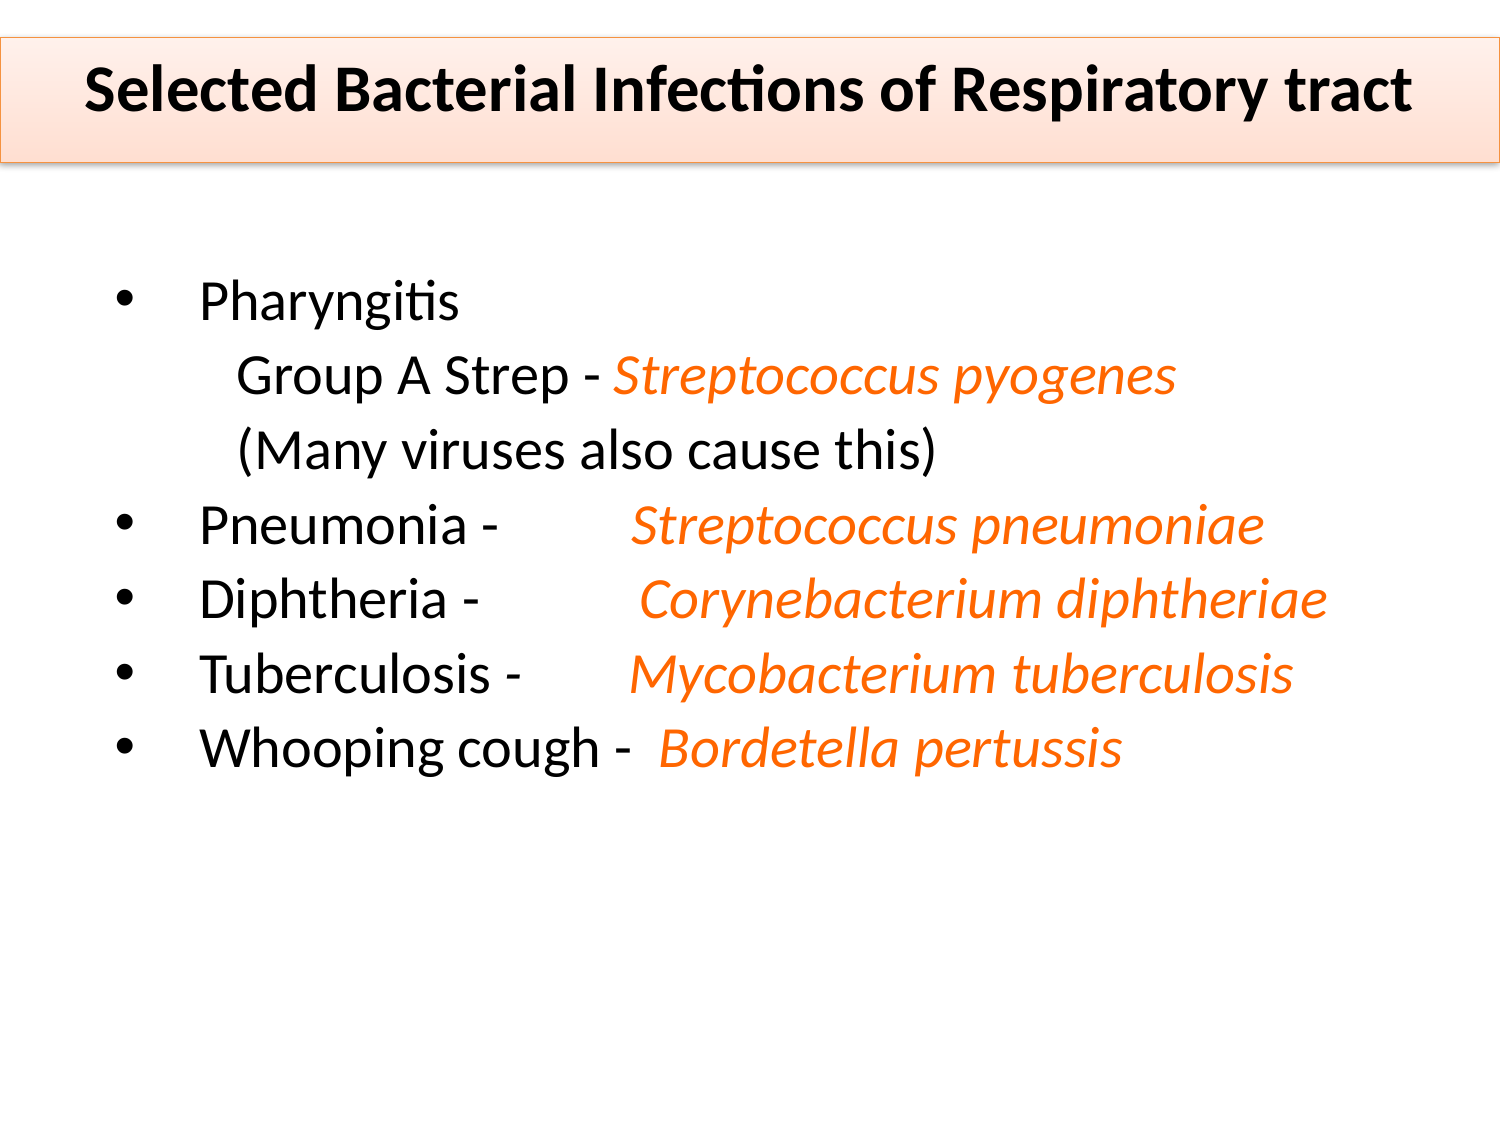

Selected Bacterial Infections of Respiratory tract
Pharyngitis
	Group A Strep - Streptococcus pyogenes
	(Many viruses also cause this)
Pneumonia -          Streptococcus pneumoniae
Diphtheria -            Corynebacterium diphtheriae
Tuberculosis -        Mycobacterium tuberculosis
Whooping cough -  Bordetella pertussis